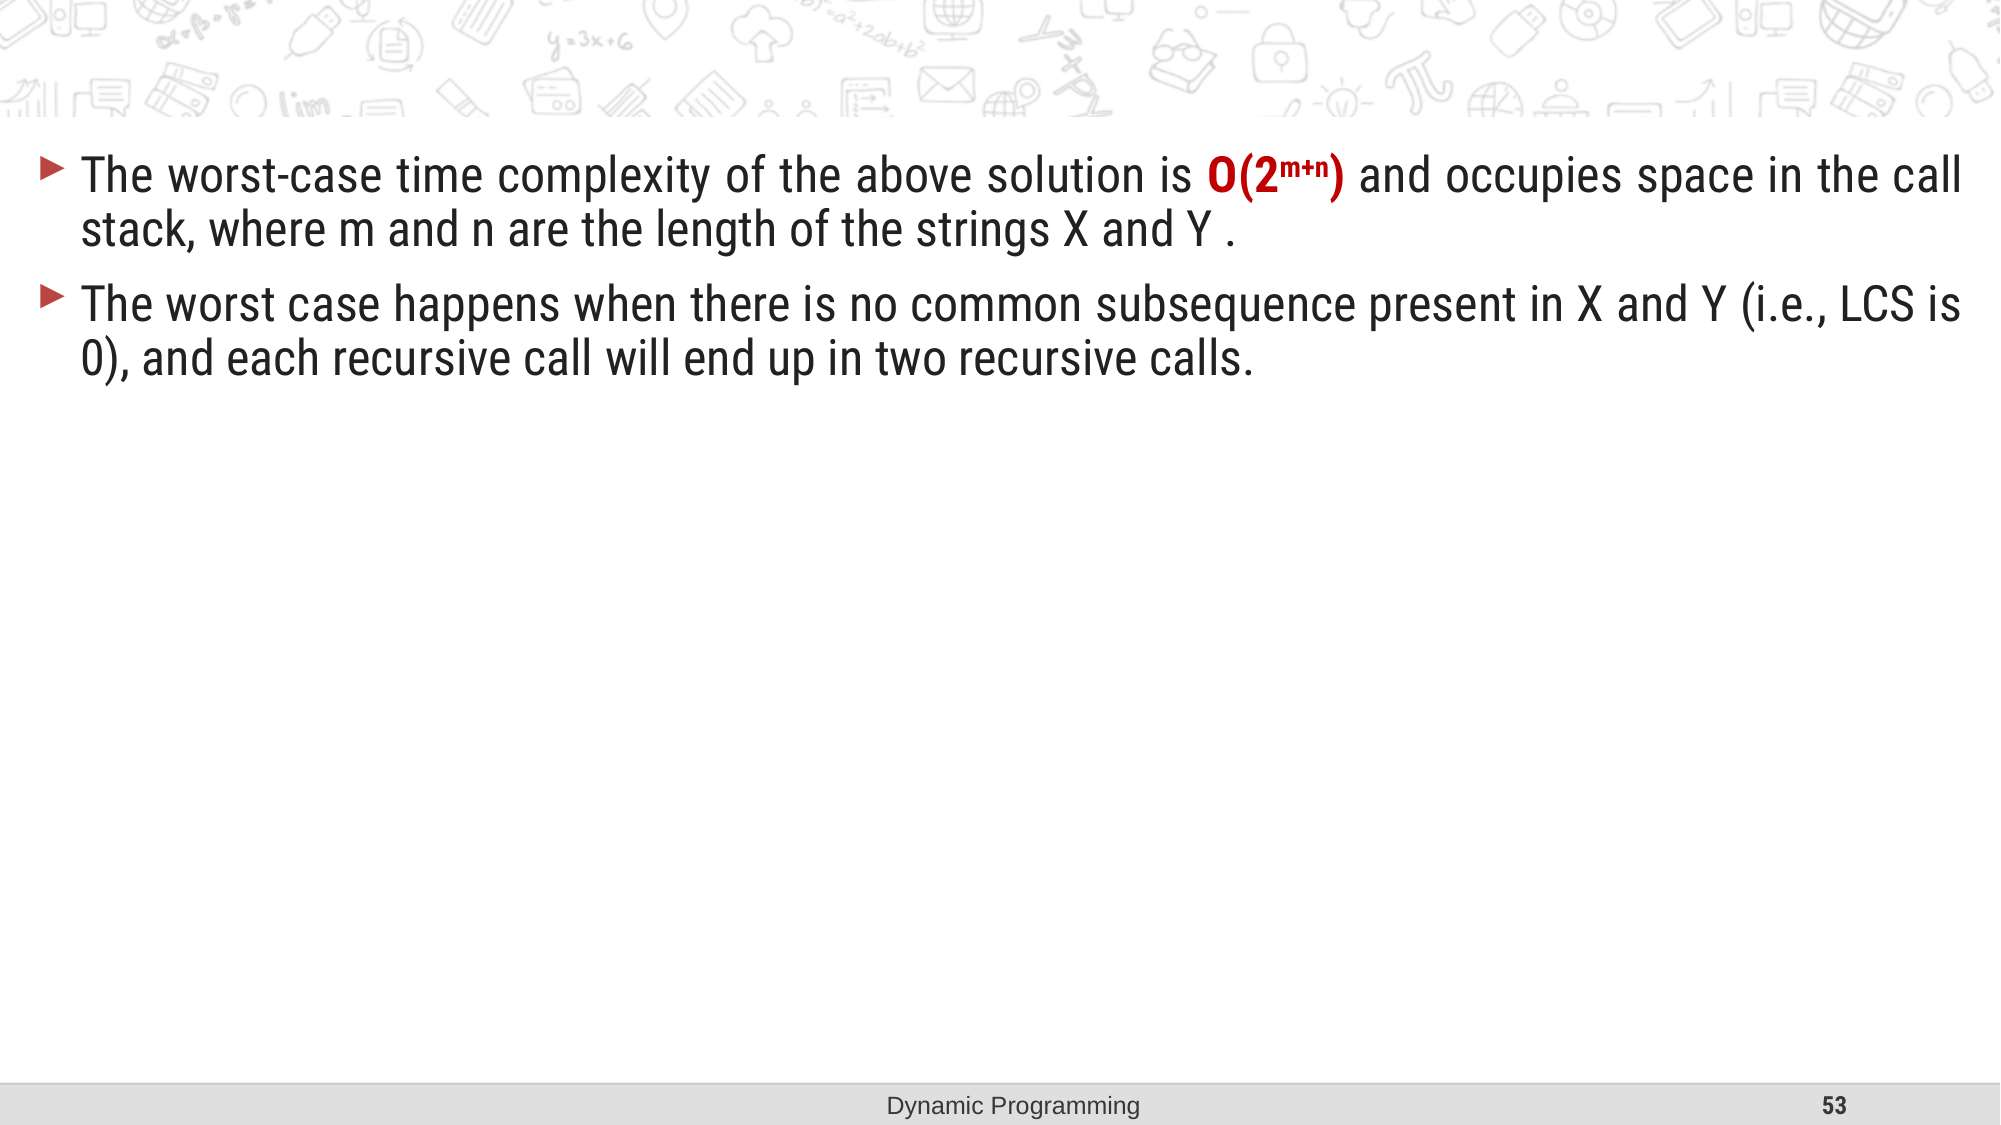

#
The worst-case time complexity of the above solution is O(2m+n) and occupies space in the call stack, where m and n are the length of the strings X and Y .
The worst case happens when there is no common subsequence present in X and Y (i.e., LCS is 0), and each recursive call will end up in two recursive calls.